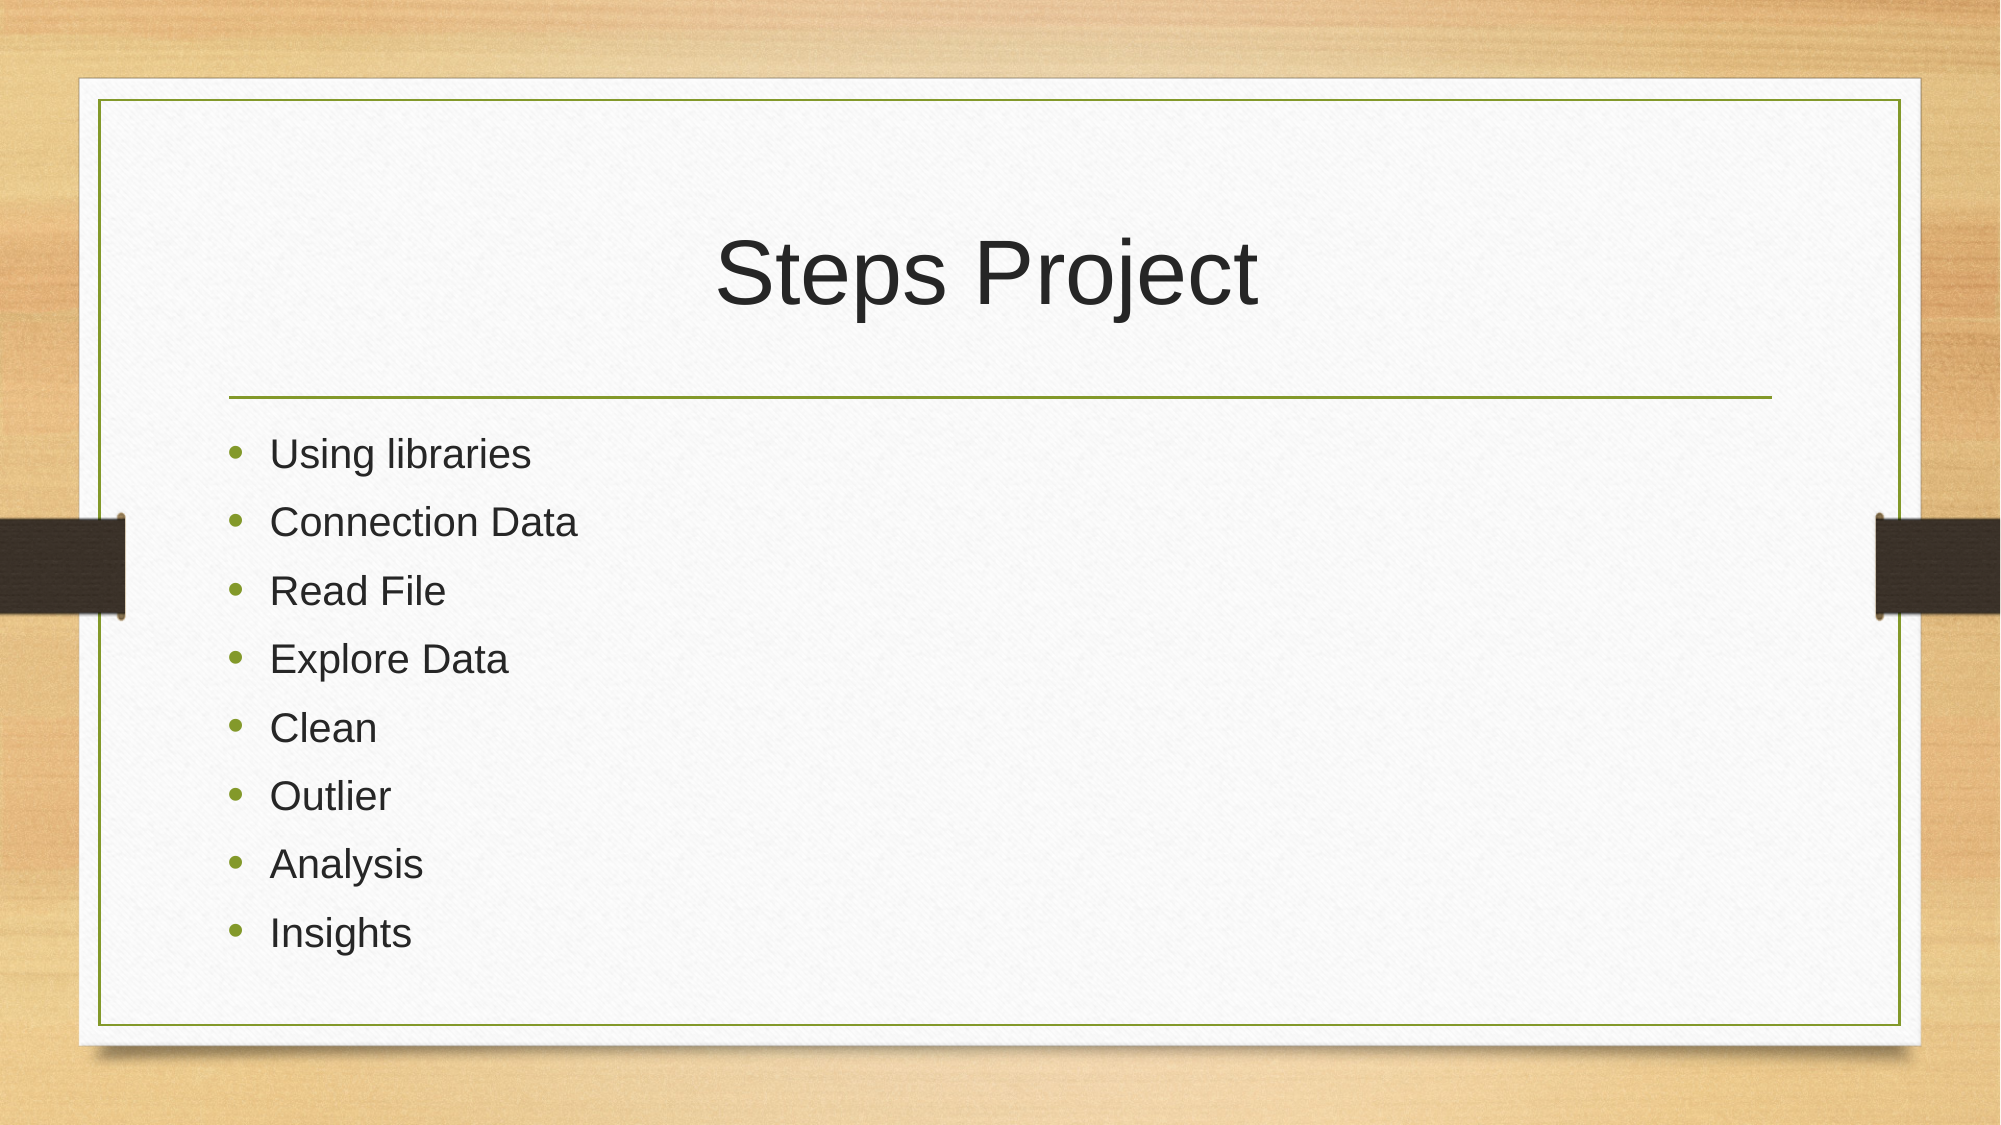

# Steps Project
Using libraries
Connection Data
Read File
Explore Data
Clean
Outlier
Analysis
Insights